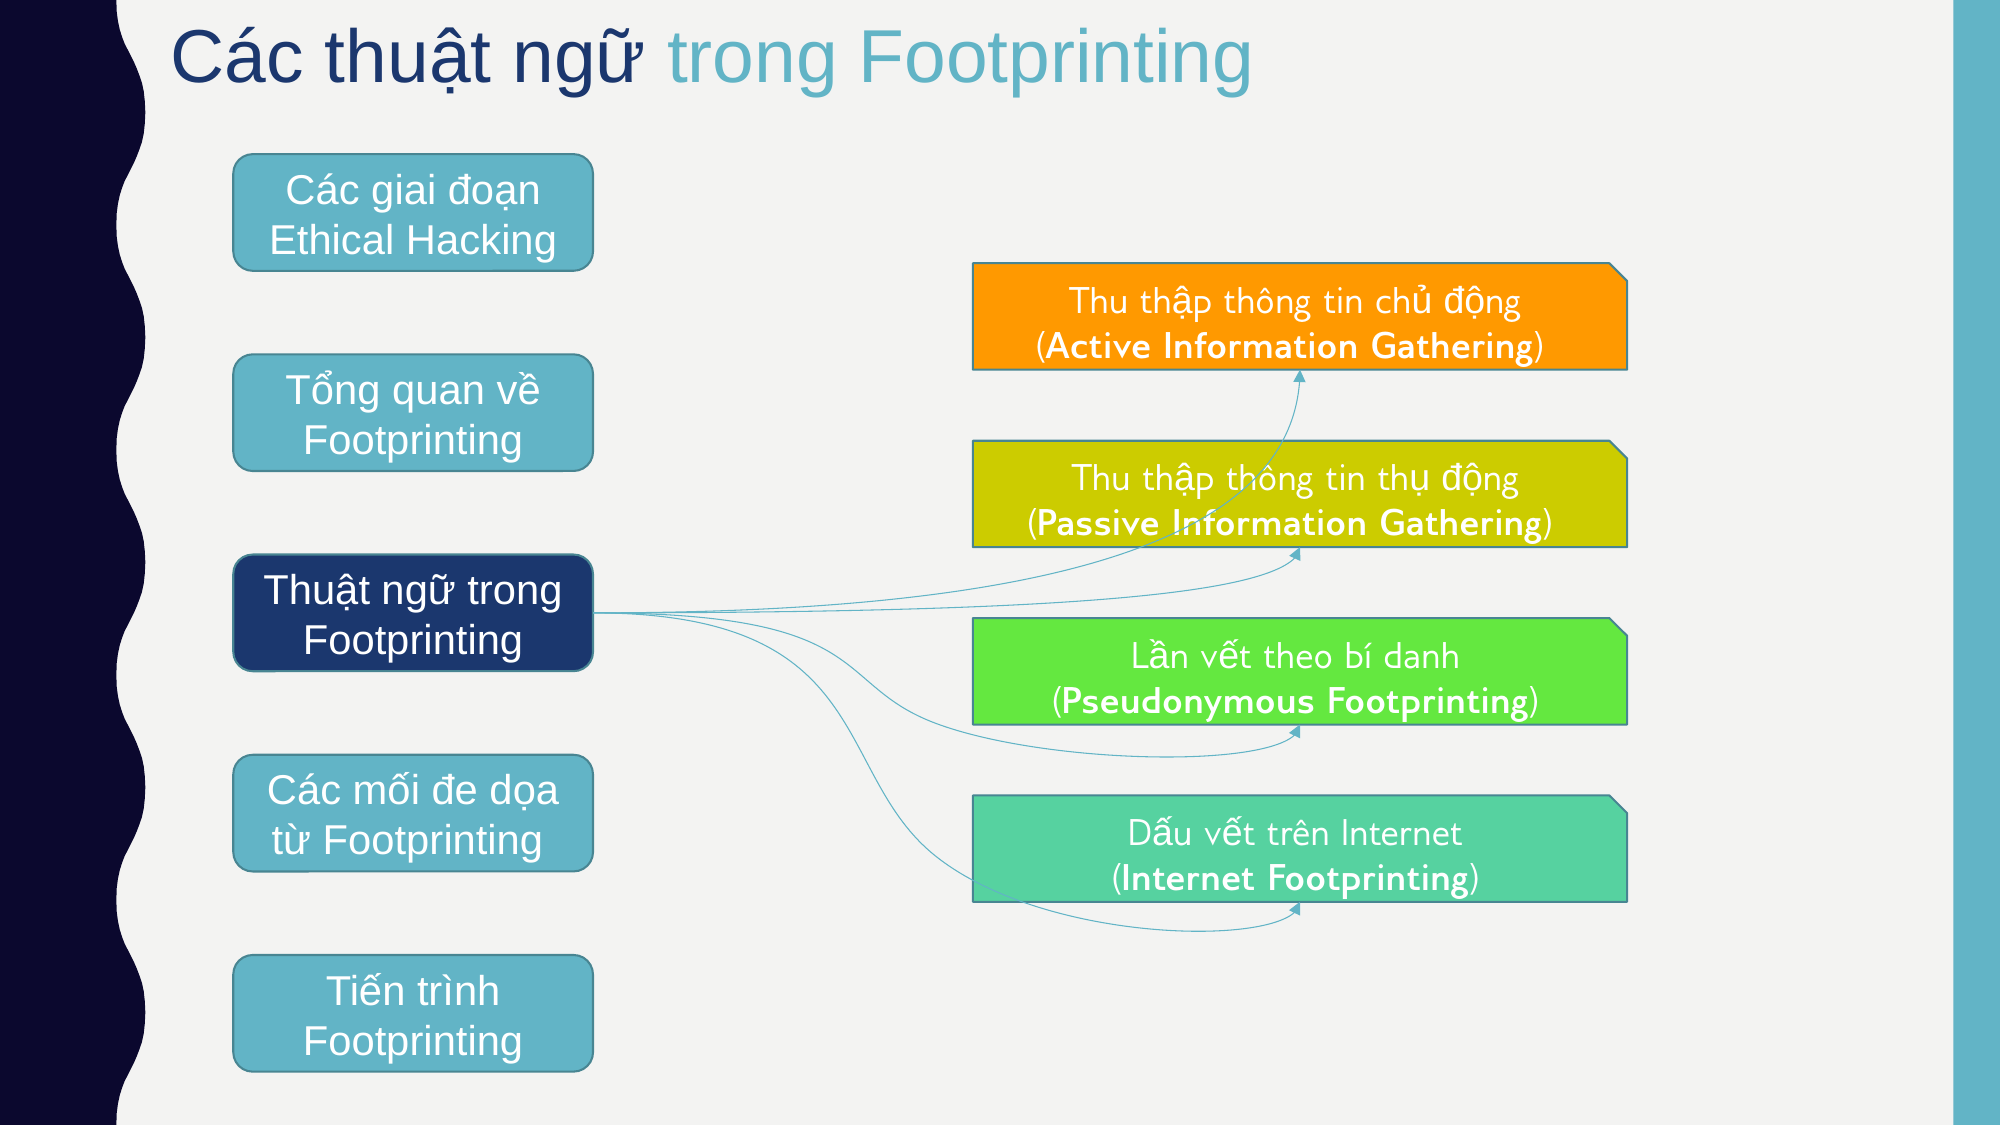

Các thuật ngữ trong Footprinting
Các giai đoạn Ethical Hacking
Thu thập thông tin chủ động
(Active Information Gathering)
Tổng quan về Footprinting
Thu thập thông tin thụ động
(Passive Information Gathering)
Thuật ngữ trong Footprinting
Lần vết theo bí danh
(Pseudonymous Footprinting)
Các mối đe dọa từ Footprinting
Dấu vết trên Internet
(Internet Footprinting)
Tiến trình Footprinting